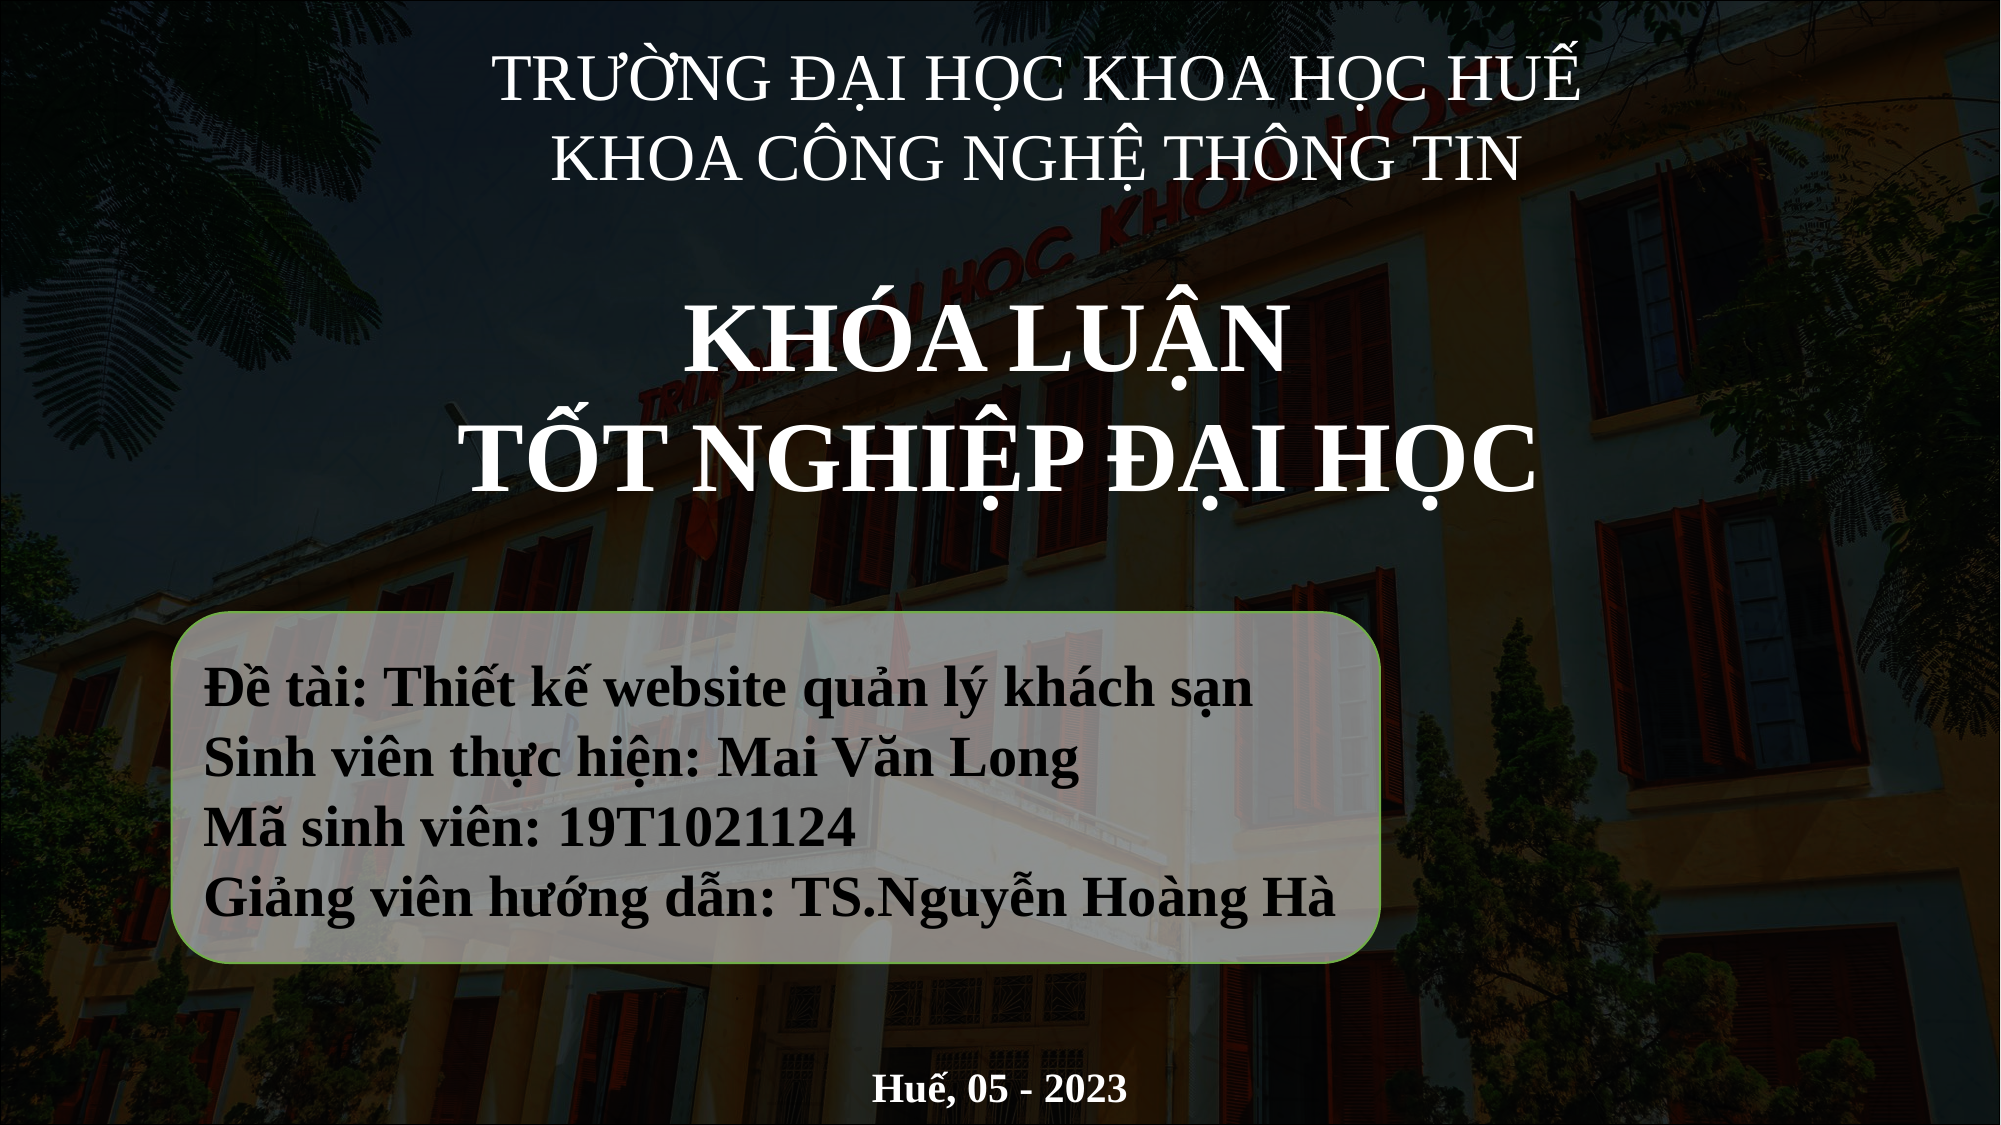

TRƯỜNG ĐẠI HỌC KHOA HỌC HUẾ
KHOA CÔNG NGHỆ THÔNG TIN
KHÓA LUẬN
TỐT NGHIỆP ĐẠI HỌC
Đề tài: Thiết kế website quản lý khách sạn
Sinh viên thực hiện: Mai Văn Long
Mã sinh viên: 19T1021124
Giảng viên hướng dẫn: TS.Nguyễn Hoàng Hà
Huế, 05 - 2023